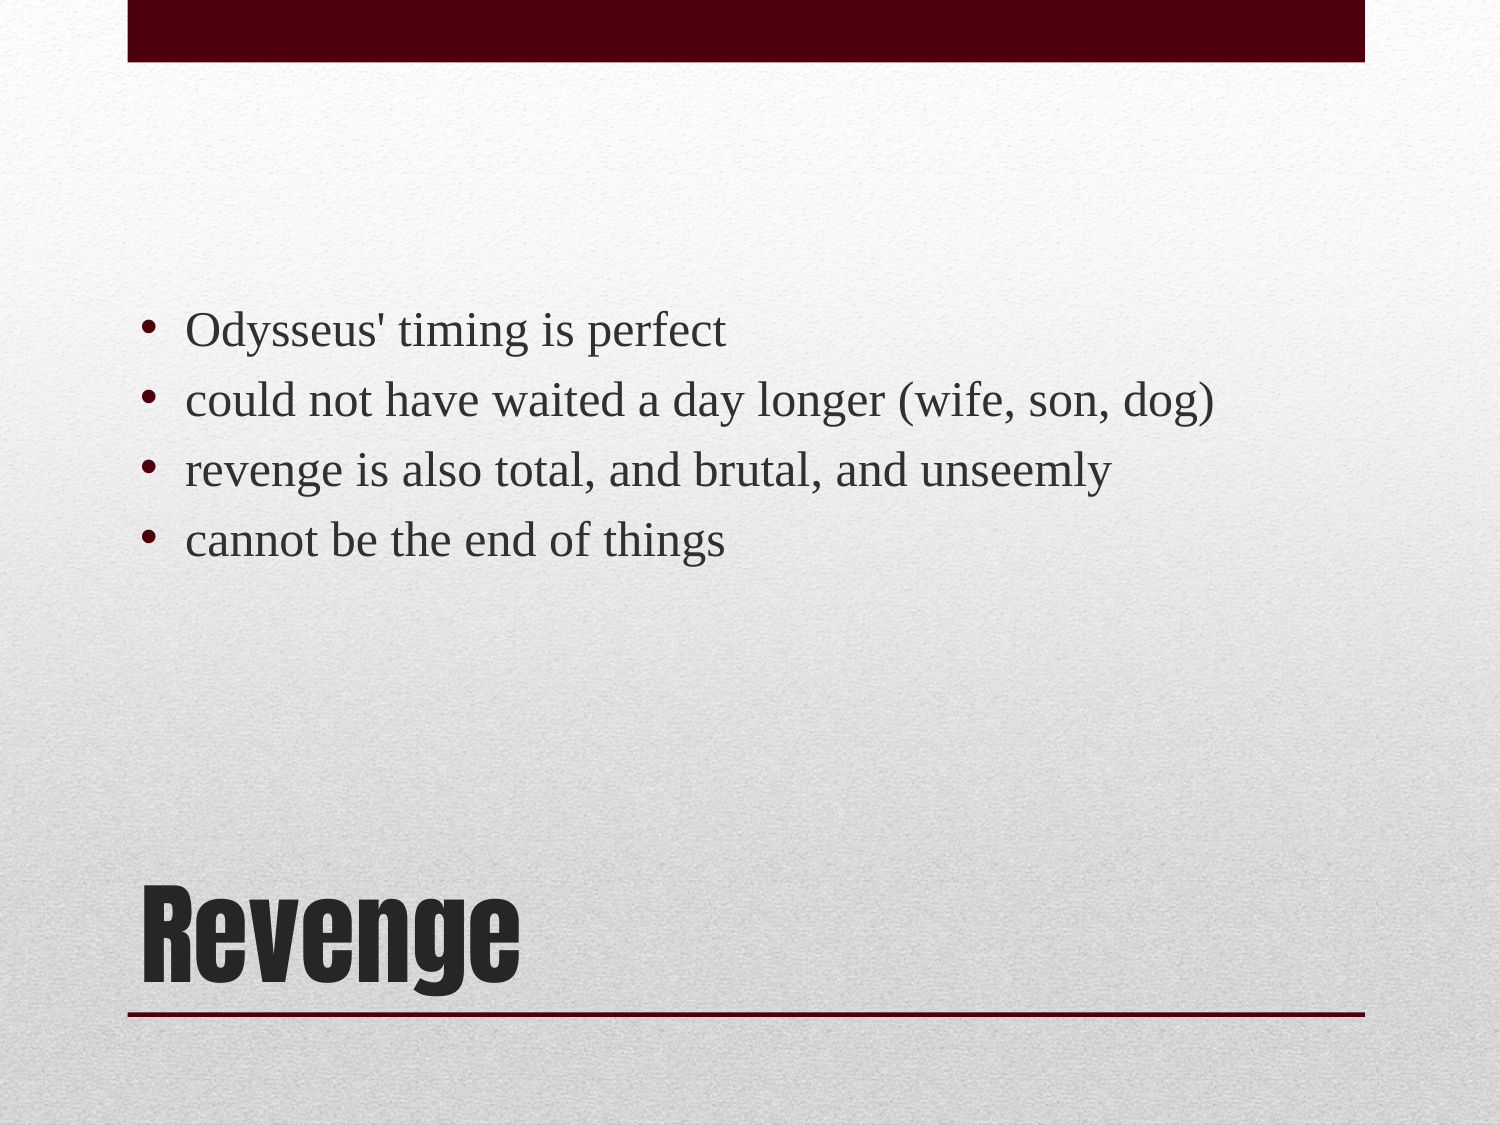

Odysseus' timing is perfect
could not have waited a day longer (wife, son, dog)
revenge is also total, and brutal, and unseemly
cannot be the end of things
# Revenge